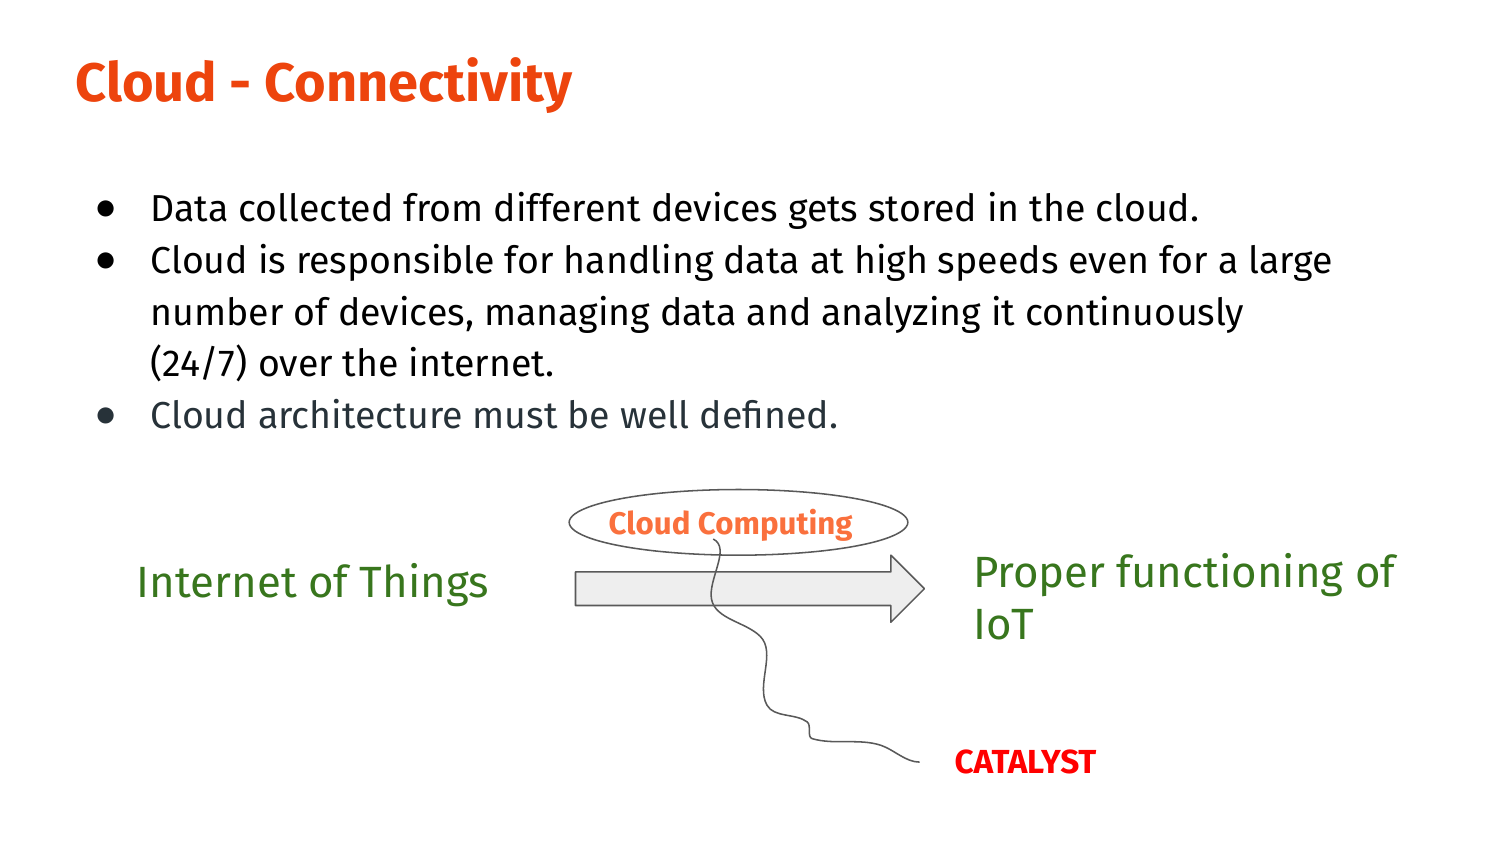

Cloud - Connectivity

Data collected from different devices gets stored in the cloud.
Cloud is responsible for handling data at high speeds even for a large number of devices, managing data and analyzing it continuously (24/7) over the internet.
Cloud architecture must be well defined.

Cloud Computing

Proper functioning of IoT
Internet of Things

CATALYST